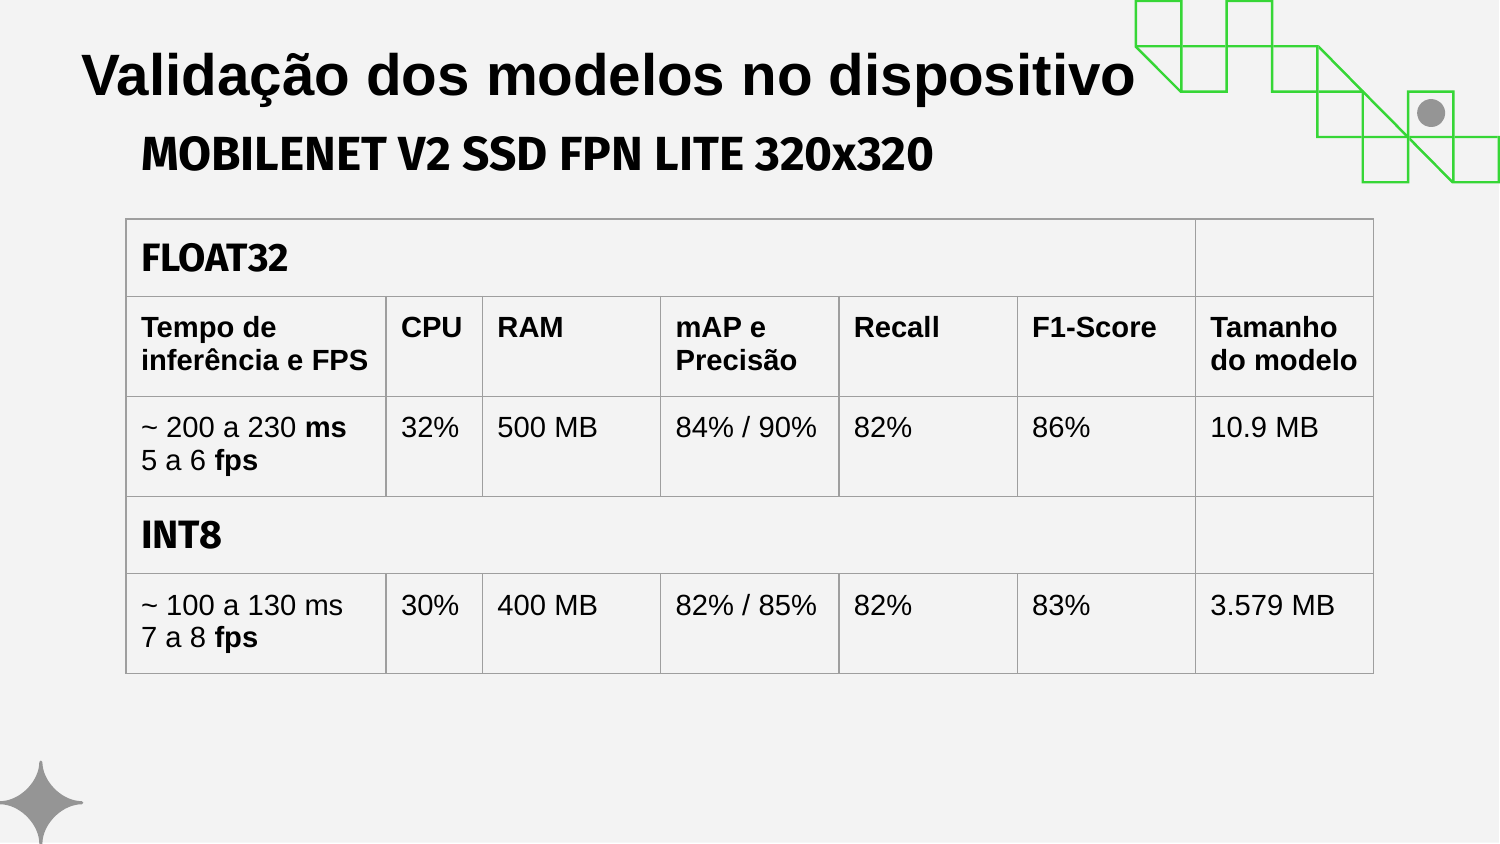

# Validação dos modelos no dispositivo
MOBILENET V2 SSD FPN LITE 320x320

| FLOAT32 |  |  |  |  |  |  |
| --- | --- | --- | --- | --- | --- | --- |
| Tempo de inferência e FPS | CPU | RAM | mAP e Precisão | Recall | F1-Score | Tamanho do modelo |
| ~ 200 a 230 ms 5 a 6 fps | 32% | 500 MB | 84% / 90% | 82% | 86% | 10.9 MB |
| INT8 |  |  |  |  |  |  |
| ~ 100 a 130 ms 7 a 8 fps | 30% | 400 MB | 82% / 85% | 82% | 83% | 3.579 MB |